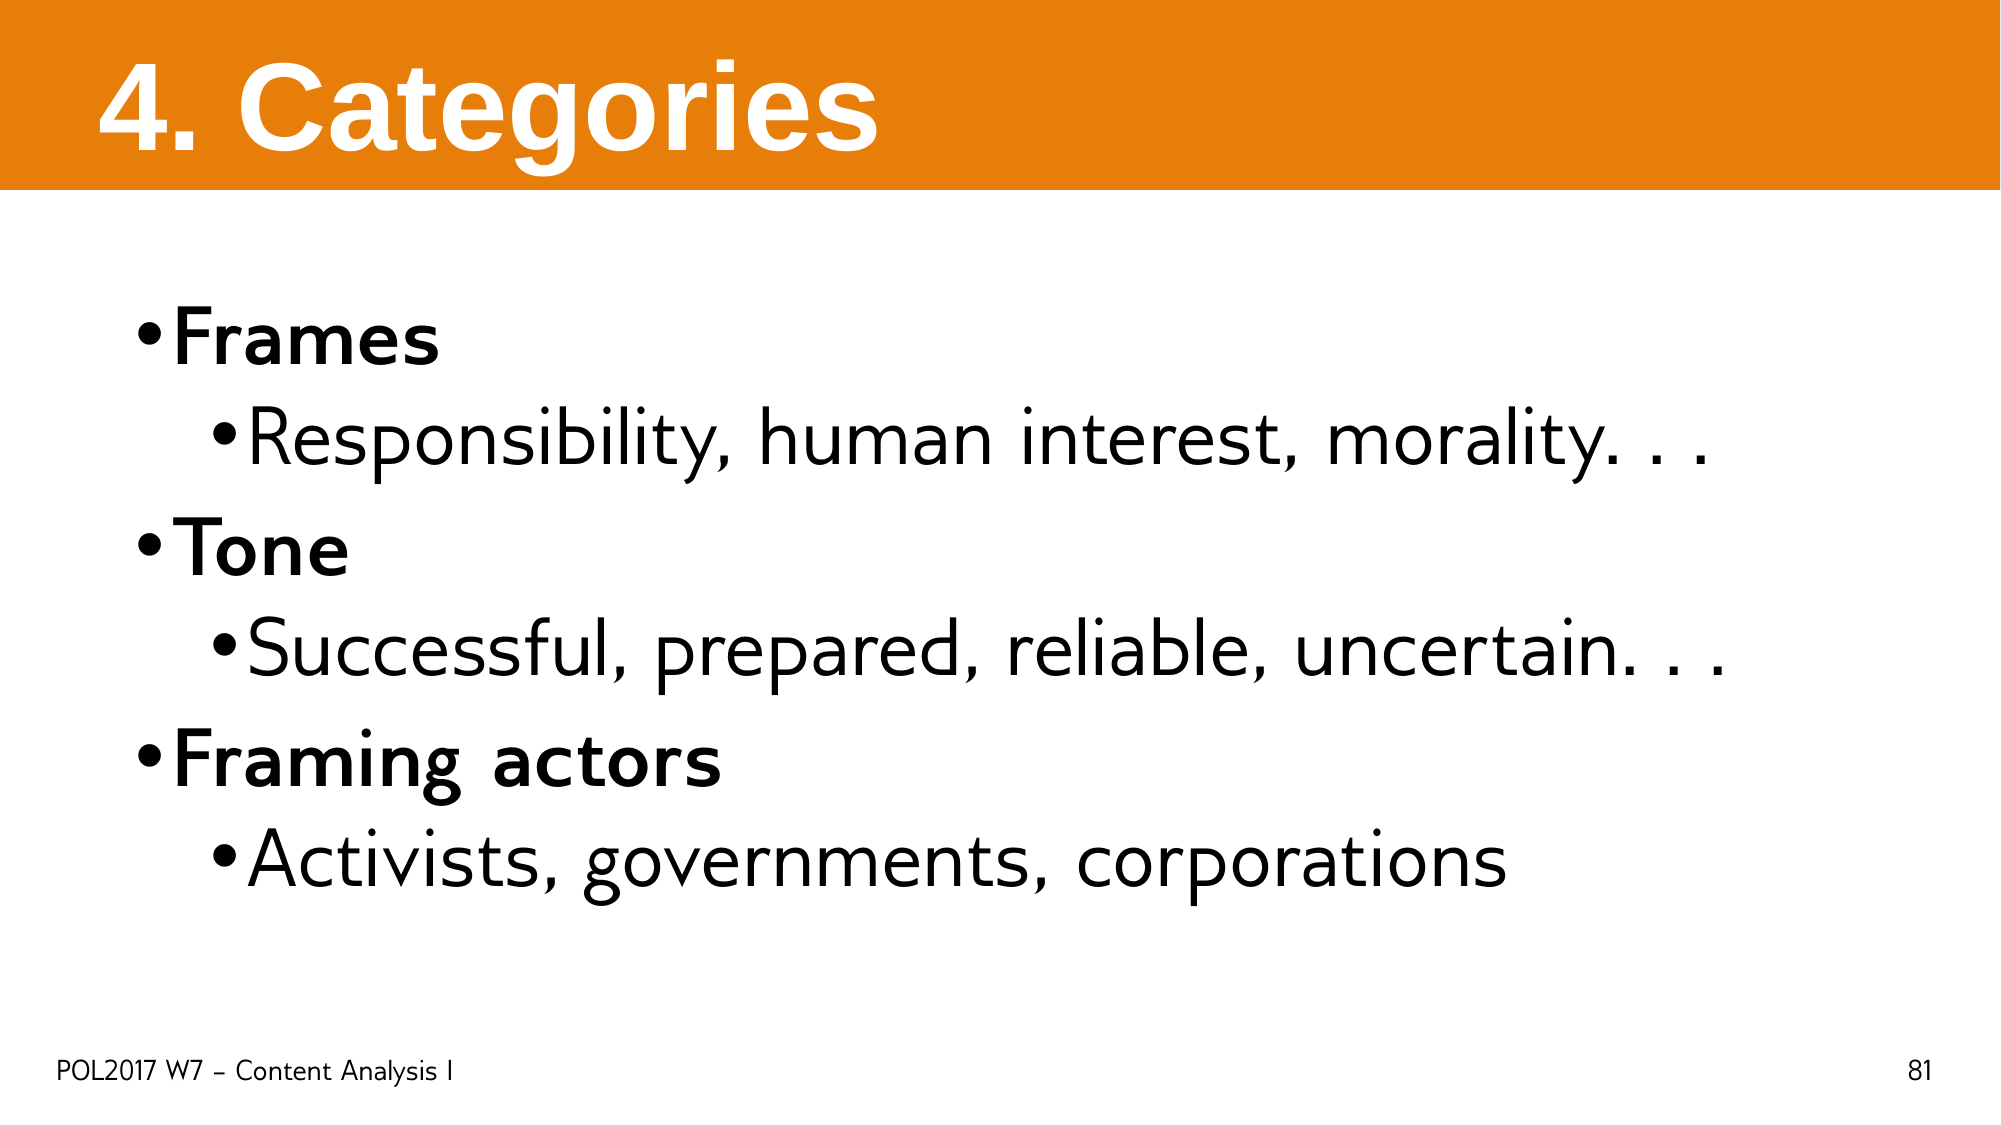

# 4. Categories
Frames
Responsibility, human interest, morality. . .
Tone
Successful, prepared, reliable, uncertain. . .
Framing actors
Activists, governments, corporations
POL2017 W7 – Content Analysis I
81